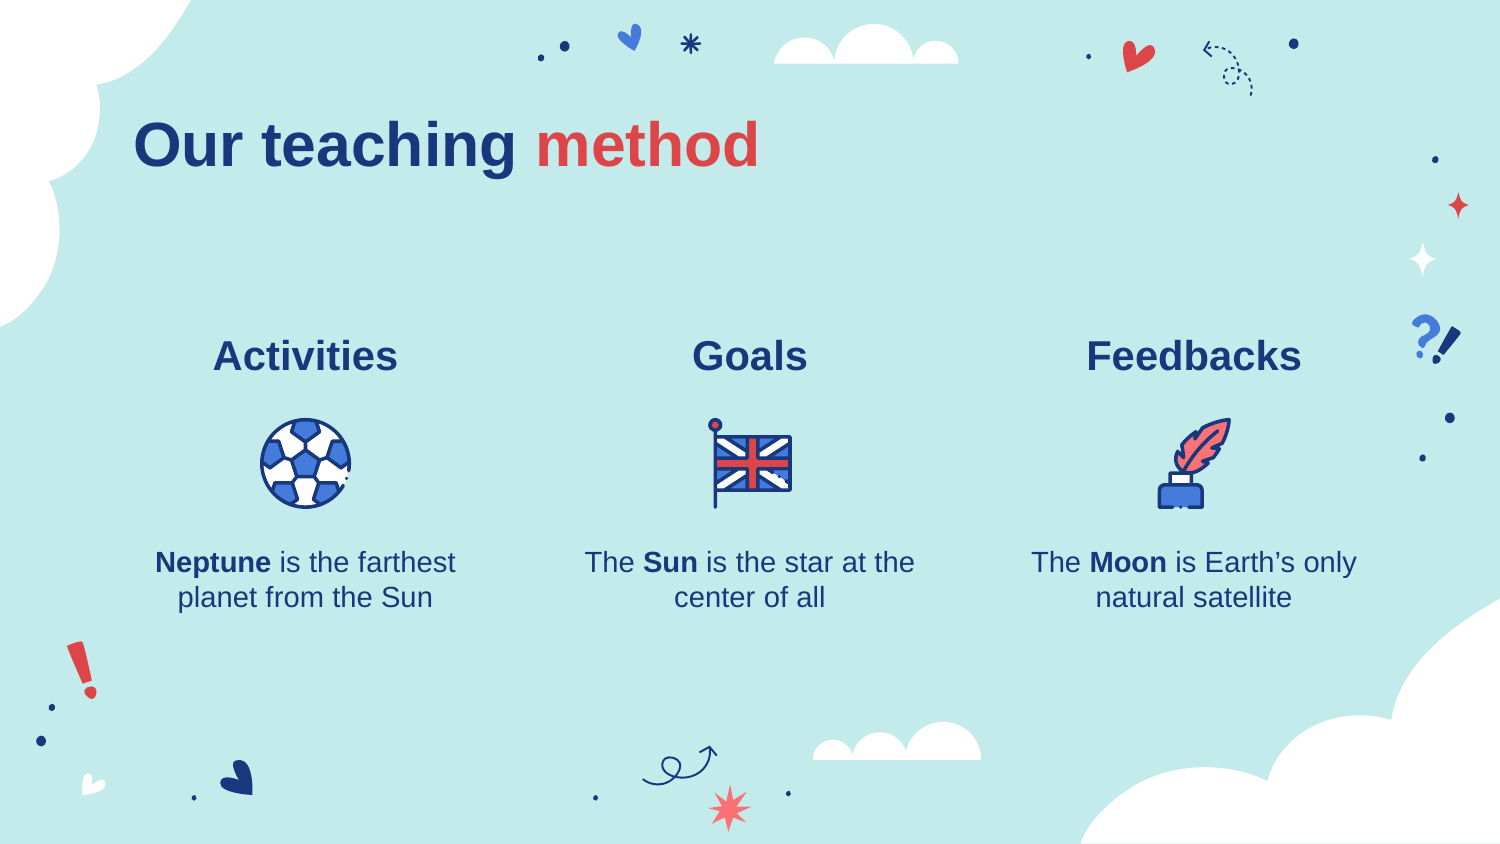

Our teaching method
# Activities
Feedbacks
Goals

Neptune is the farthest planet from the Sun
The Sun is the star at the center of all
The Moon is Earth’s only natural satellite